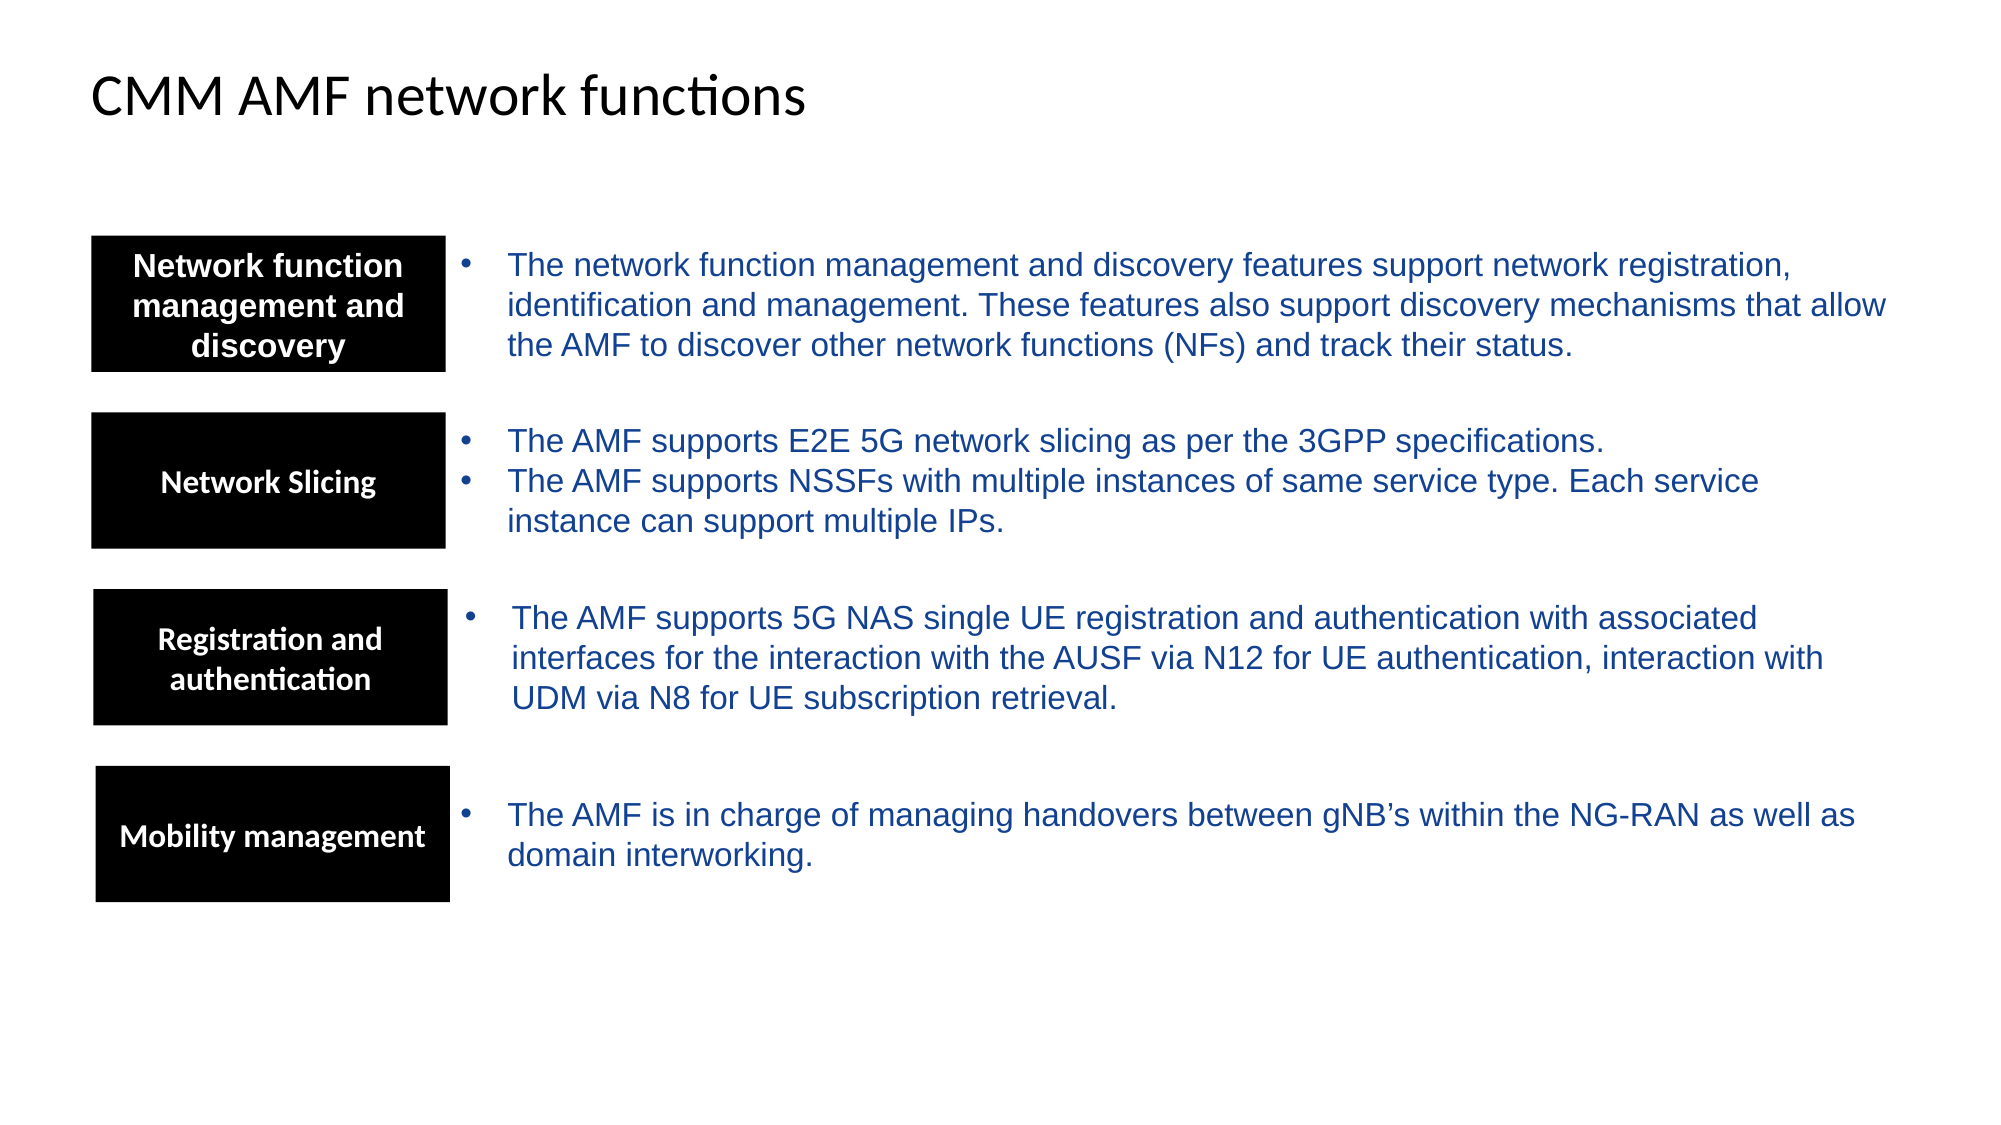

# CMM AMF network functions
The network function management and discovery features support network registration, identification and management. These features also support discovery mechanisms that allow the AMF to discover other network functions (NFs) and track their status.
Network function management and discovery
Network Slicing
The AMF supports E2E 5G network slicing as per the 3GPP specifications.
The AMF supports NSSFs with multiple instances of same service type. Each service instance can support multiple IPs.
Registration and authentication
The AMF supports 5G NAS single UE registration and authentication with associated interfaces for the interaction with the AUSF via N12 for UE authentication, interaction with UDM via N8 for UE subscription retrieval.
Mobility management
The AMF is in charge of managing handovers between gNB’s within the NG-RAN as well as domain interworking.